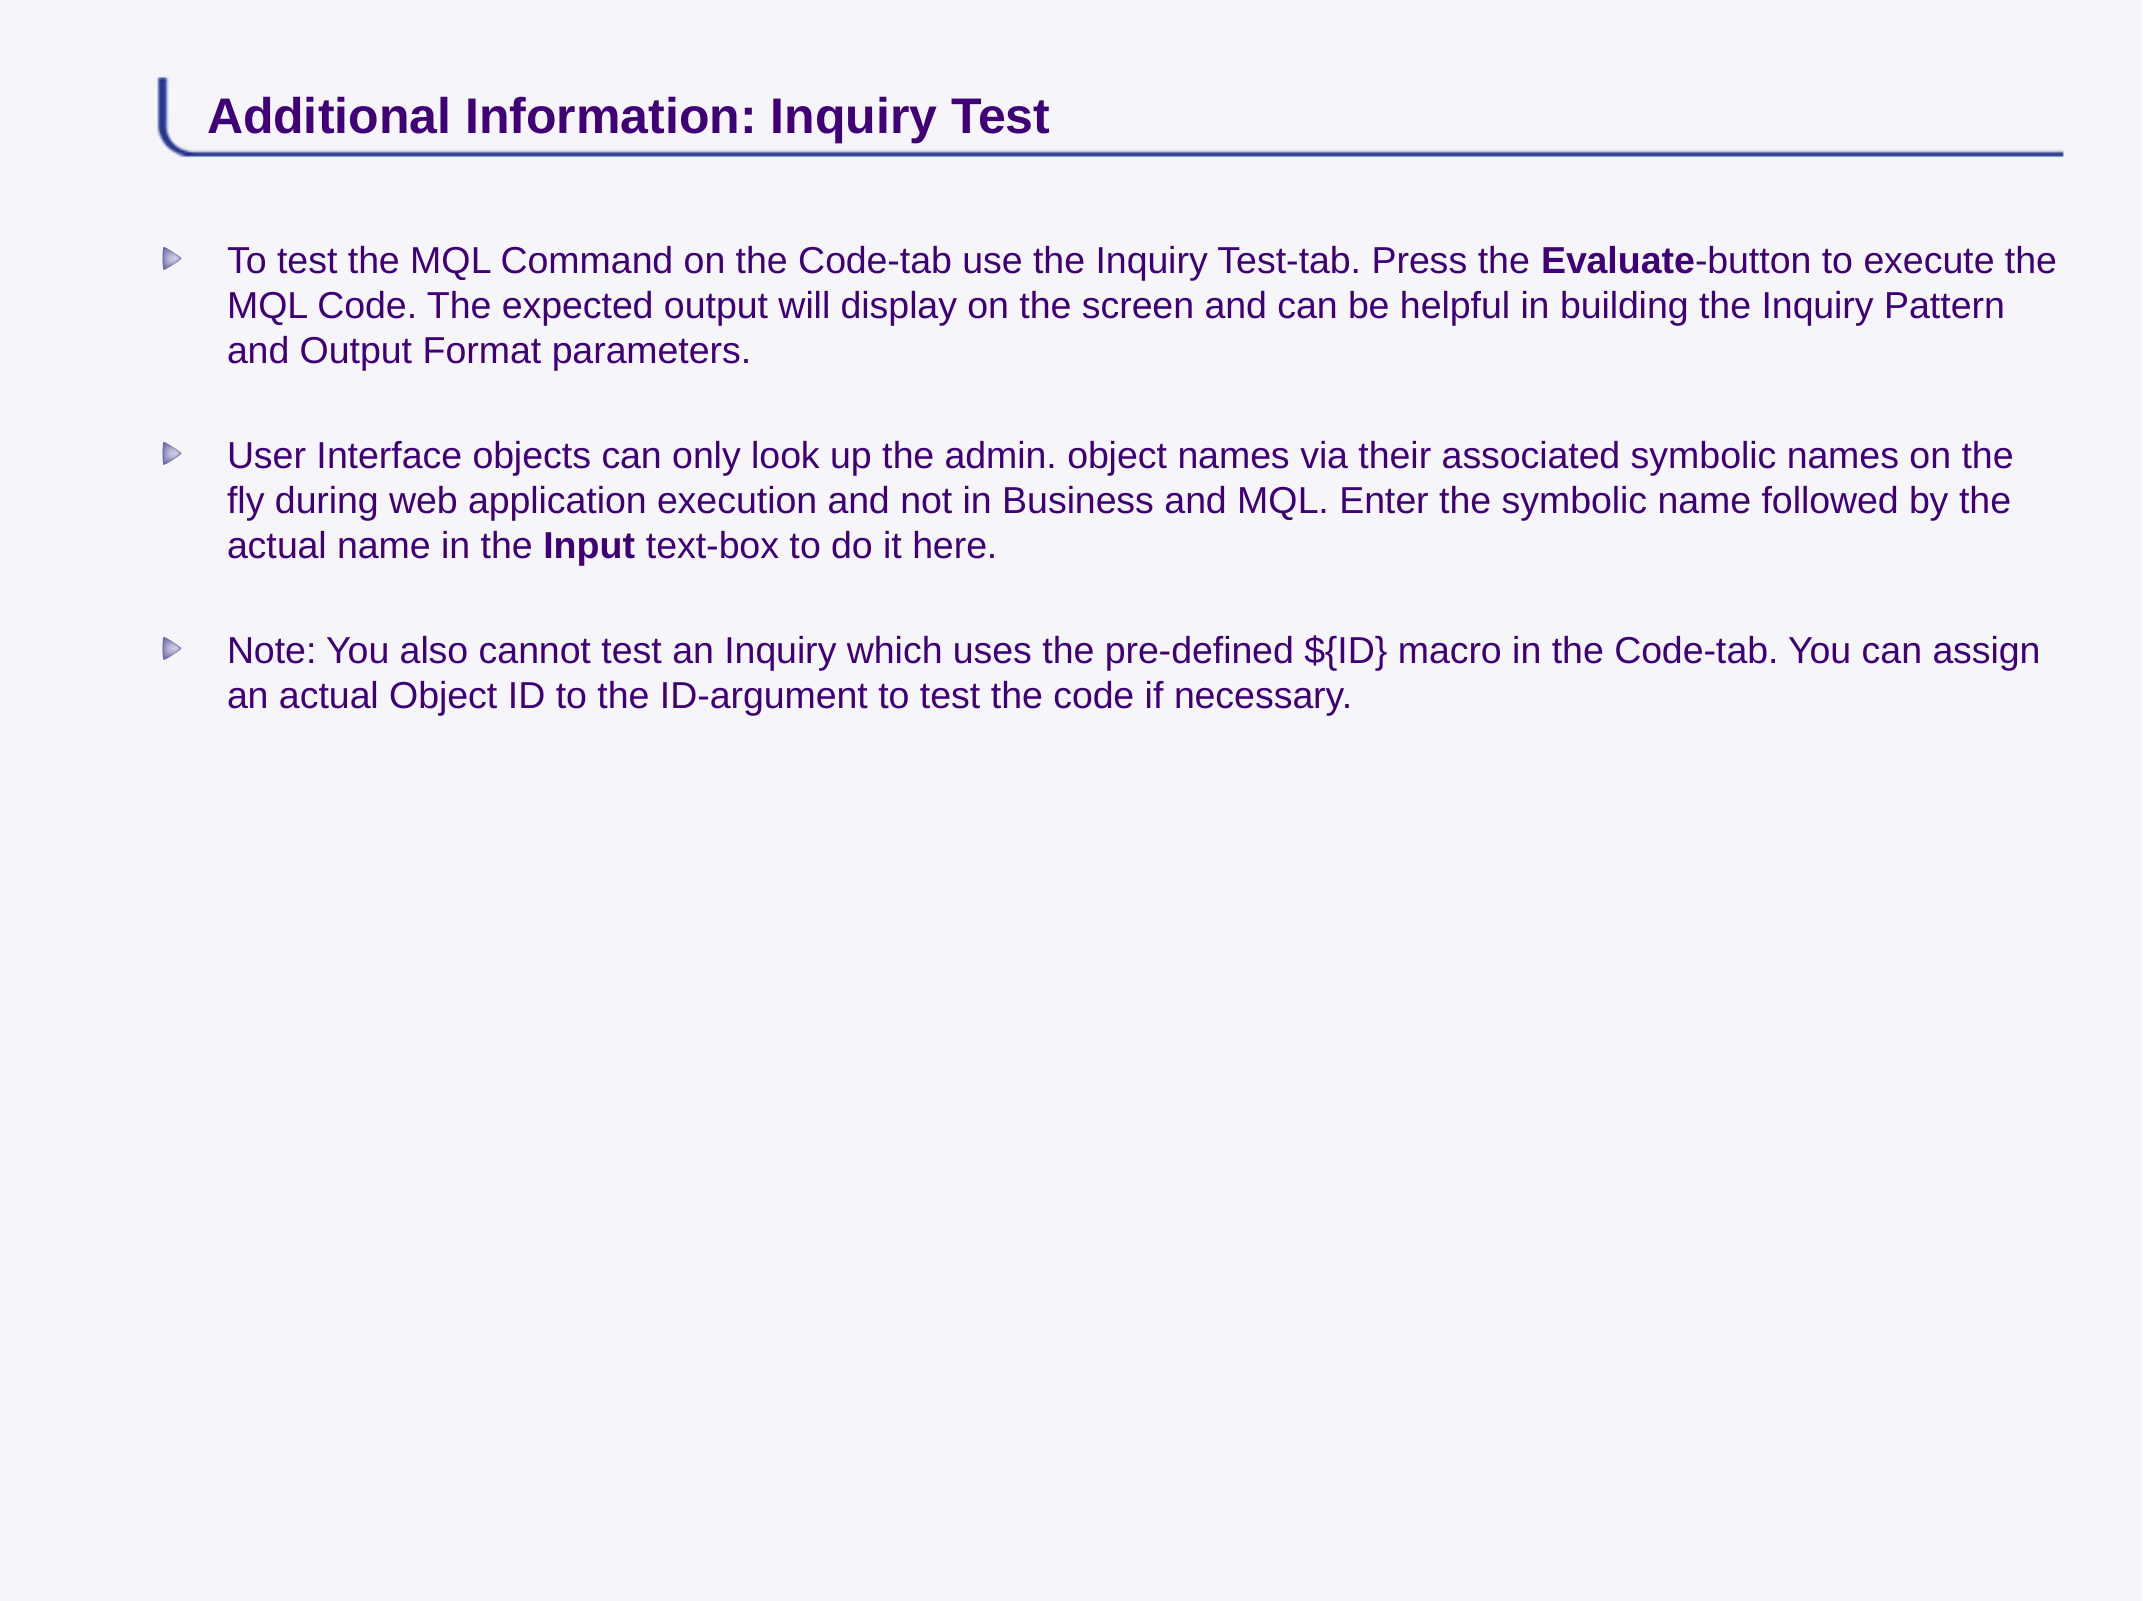

# Additional Information: Inquiry Test
To test the MQL Command on the Code-tab use the Inquiry Test-tab. Press the Evaluate-button to execute the MQL Code. The expected output will display on the screen and can be helpful in building the Inquiry Pattern and Output Format parameters.

User Interface objects can only look up the admin. object names via their associated symbolic names on the fly during web application execution and not in Business and MQL. Enter the symbolic name followed by the actual name in the Input text-box to do it here.

Note: You also cannot test an Inquiry which uses the pre-defined ${ID} macro in the Code-tab. You can assign an actual Object ID to the ID-argument to test the code if necessary.